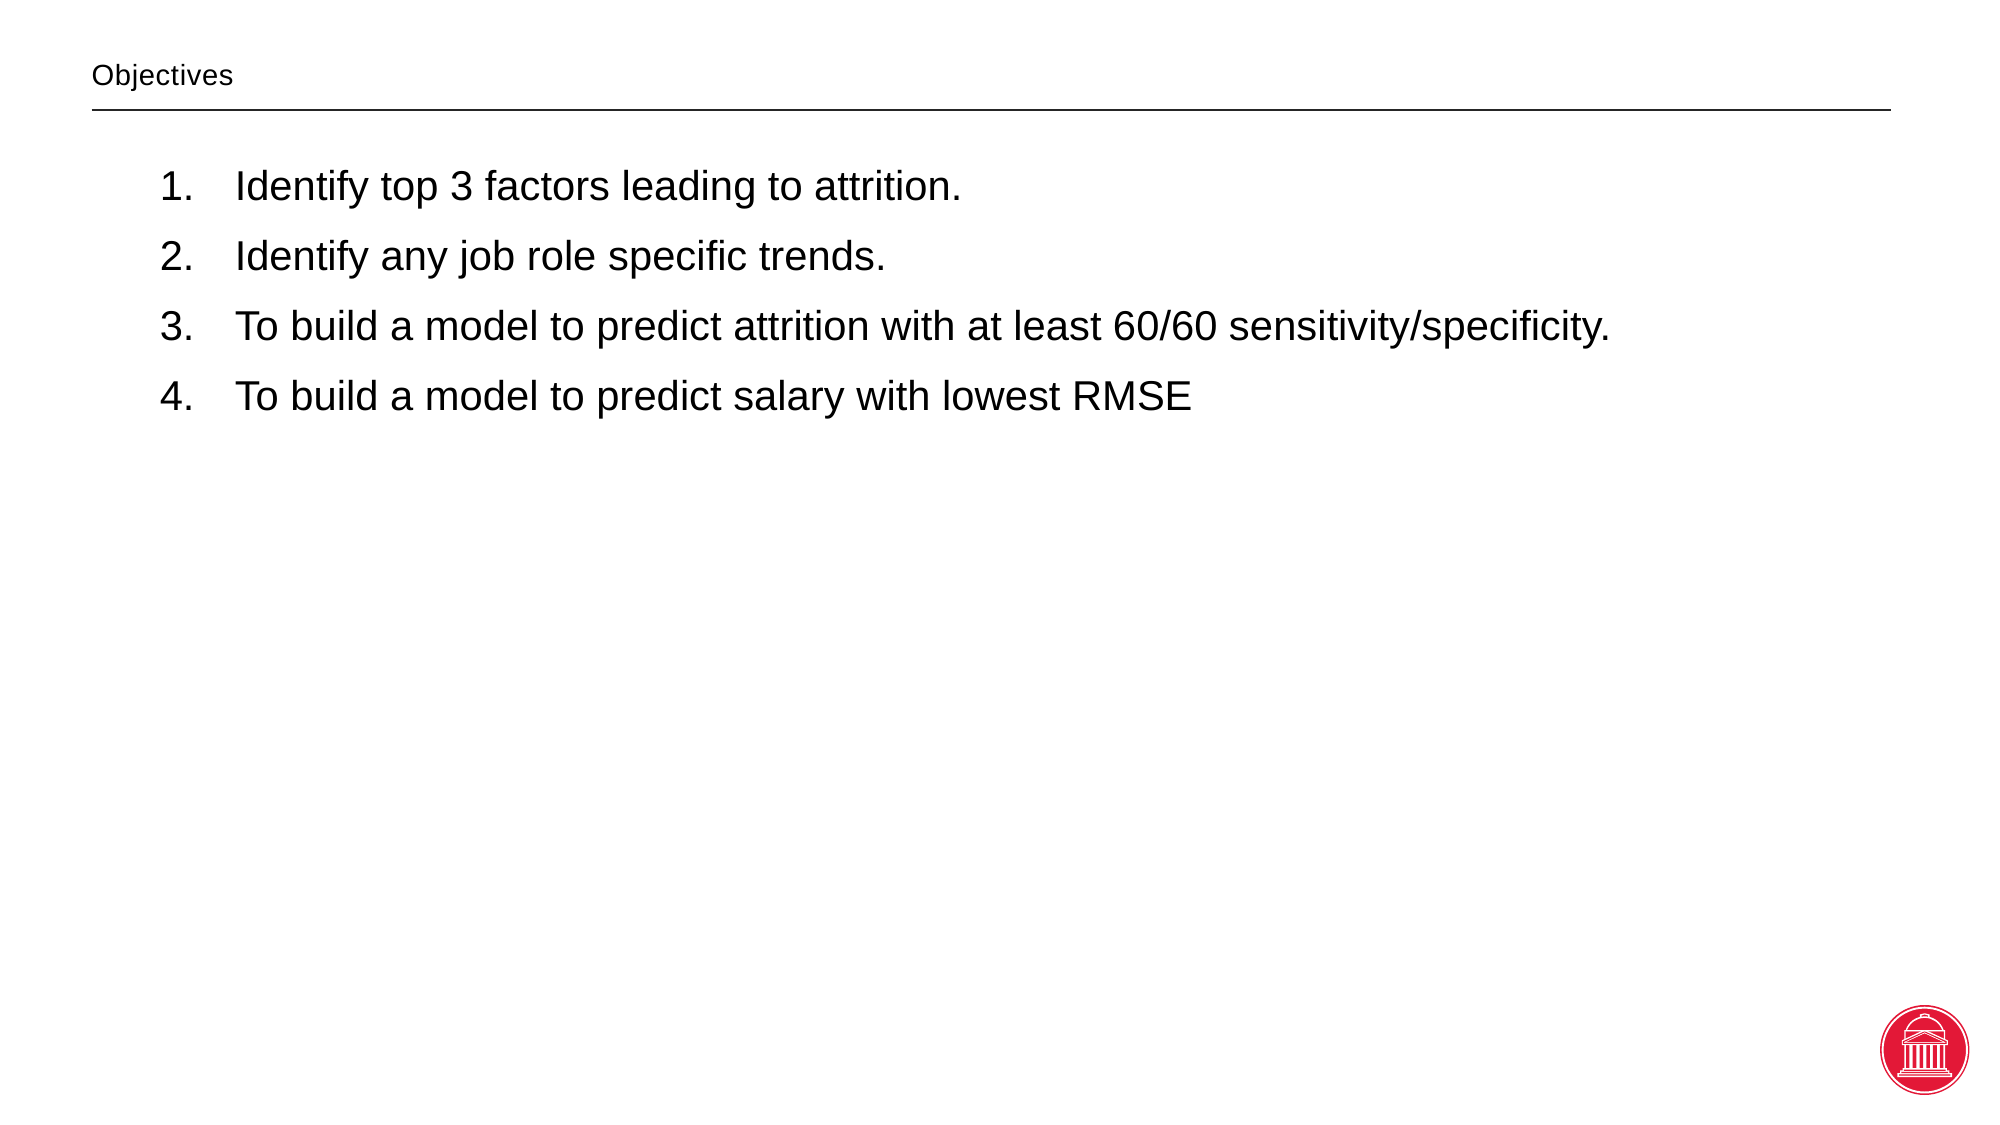

# Objectives
Identify top 3 factors leading to attrition.
Identify any job role specific trends.
To build a model to predict attrition with at least 60/60 sensitivity/specificity.
To build a model to predict salary with lowest RMSE